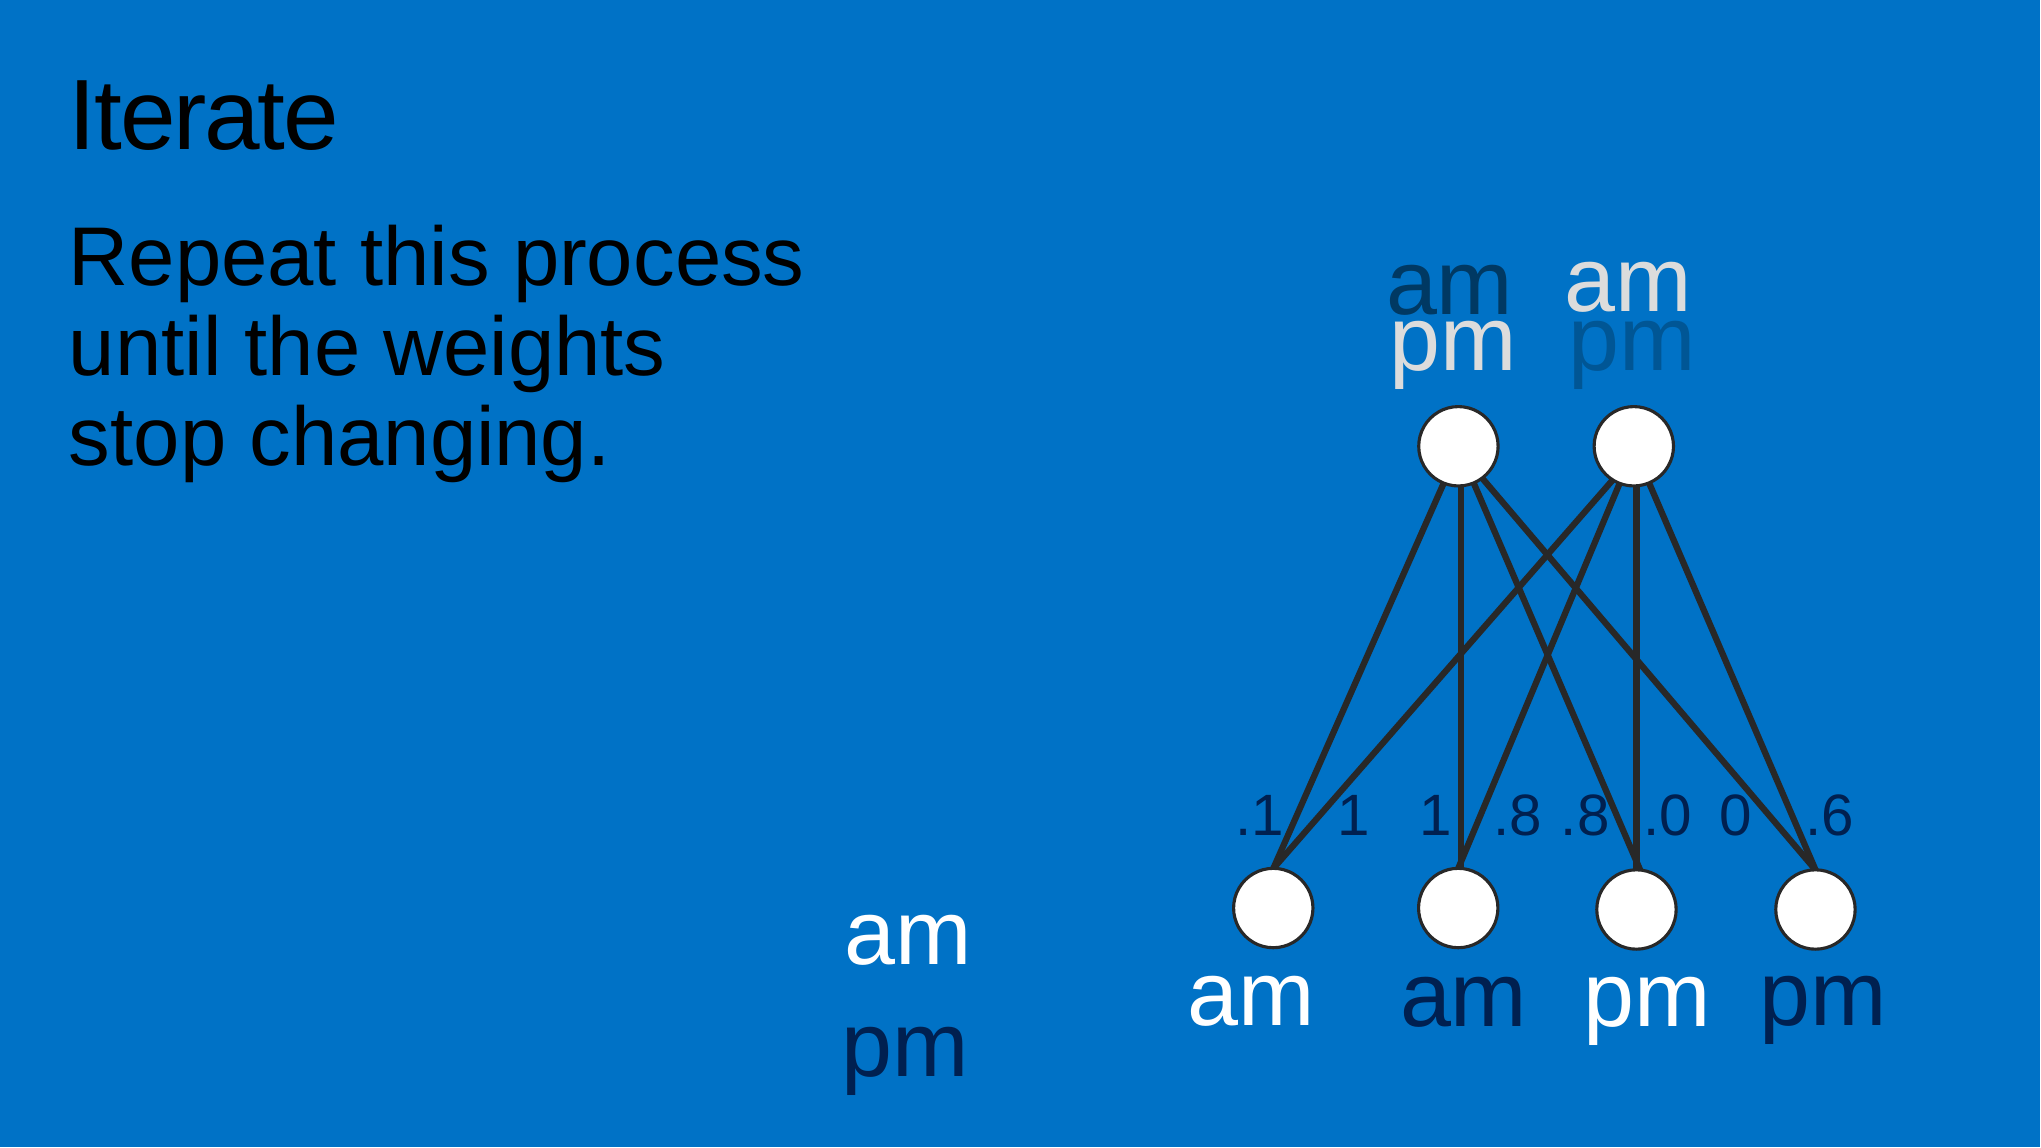

# Iterate
Repeat this process until the weights stop changing.
am
am
pm
pm

.1
.8
.0
0
.6
1
1
.8
am

am
pm
am
pm
pm